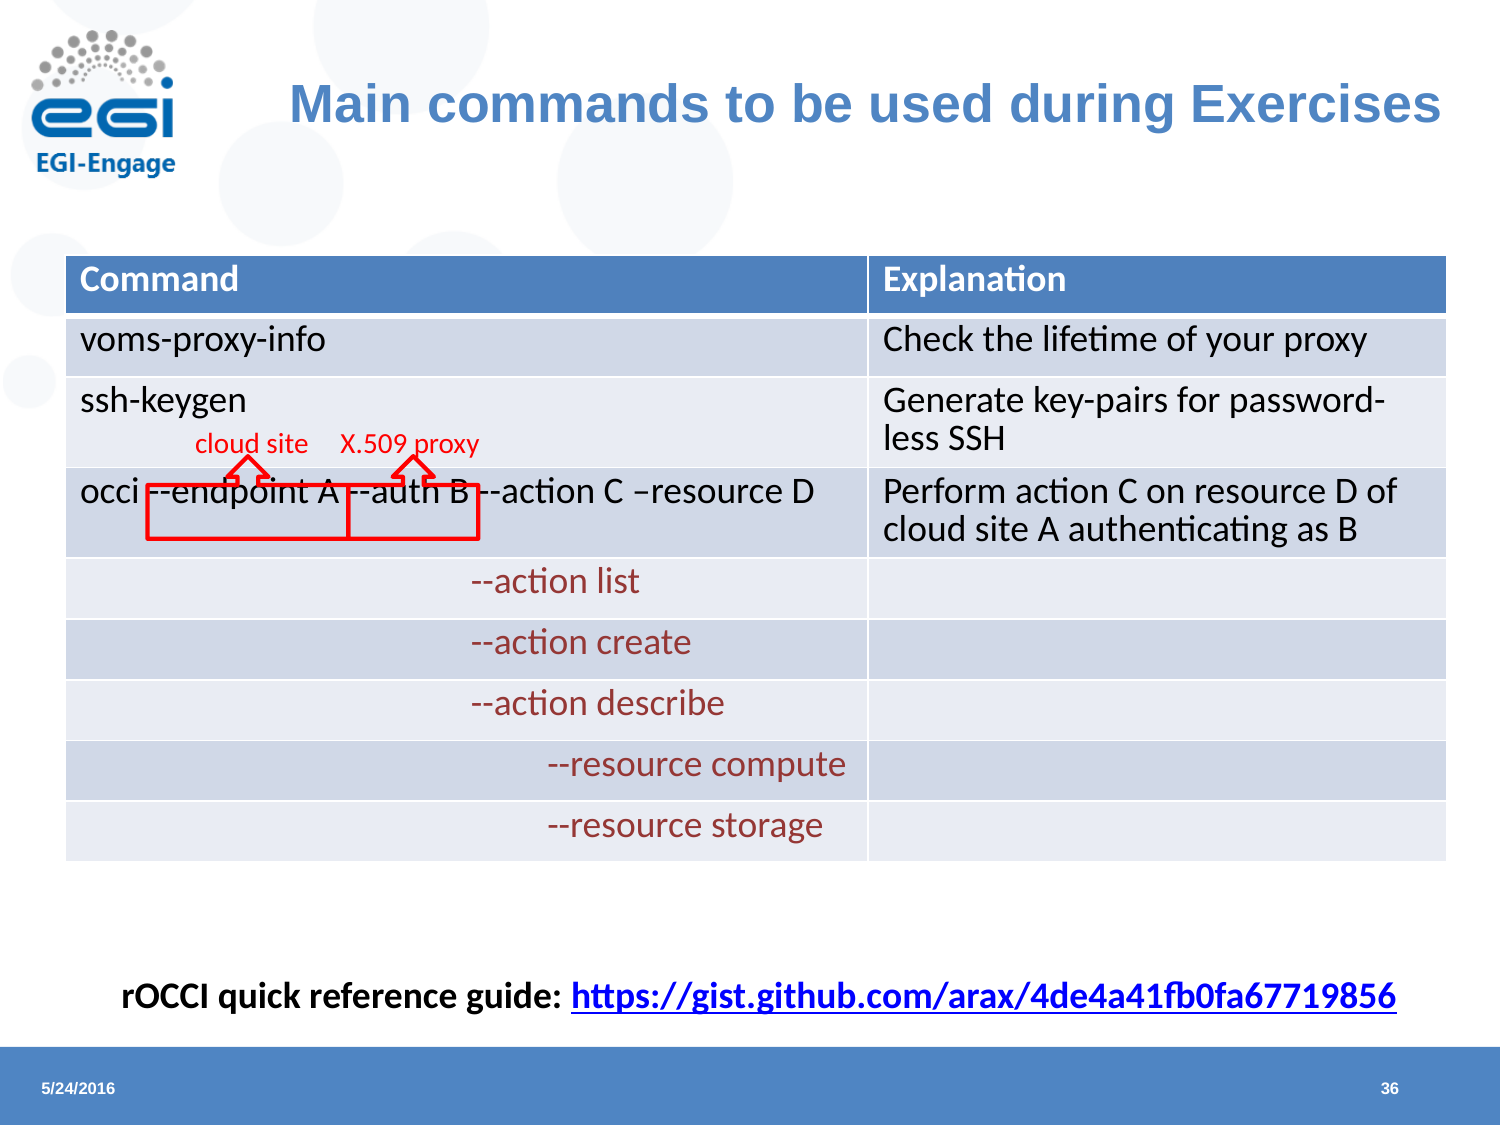

# Main commands to be used during Exercises
| Command | Explanation |
| --- | --- |
| voms-proxy-info | Check the lifetime of your proxy |
| ssh-keygen | Generate key-pairs for password-less SSH |
| occi --endpoint A --auth B --action C –resource D | Perform action C on resource D of cloud site A authenticating as B |
| --action list |  |
| --action create |  |
| --action describe |  |
| --resource compute |  |
| --resource storage |  |
cloud site
X.509 proxy

rOCCI quick reference guide: https://gist.github.com/arax/4de4a41fb0fa67719856